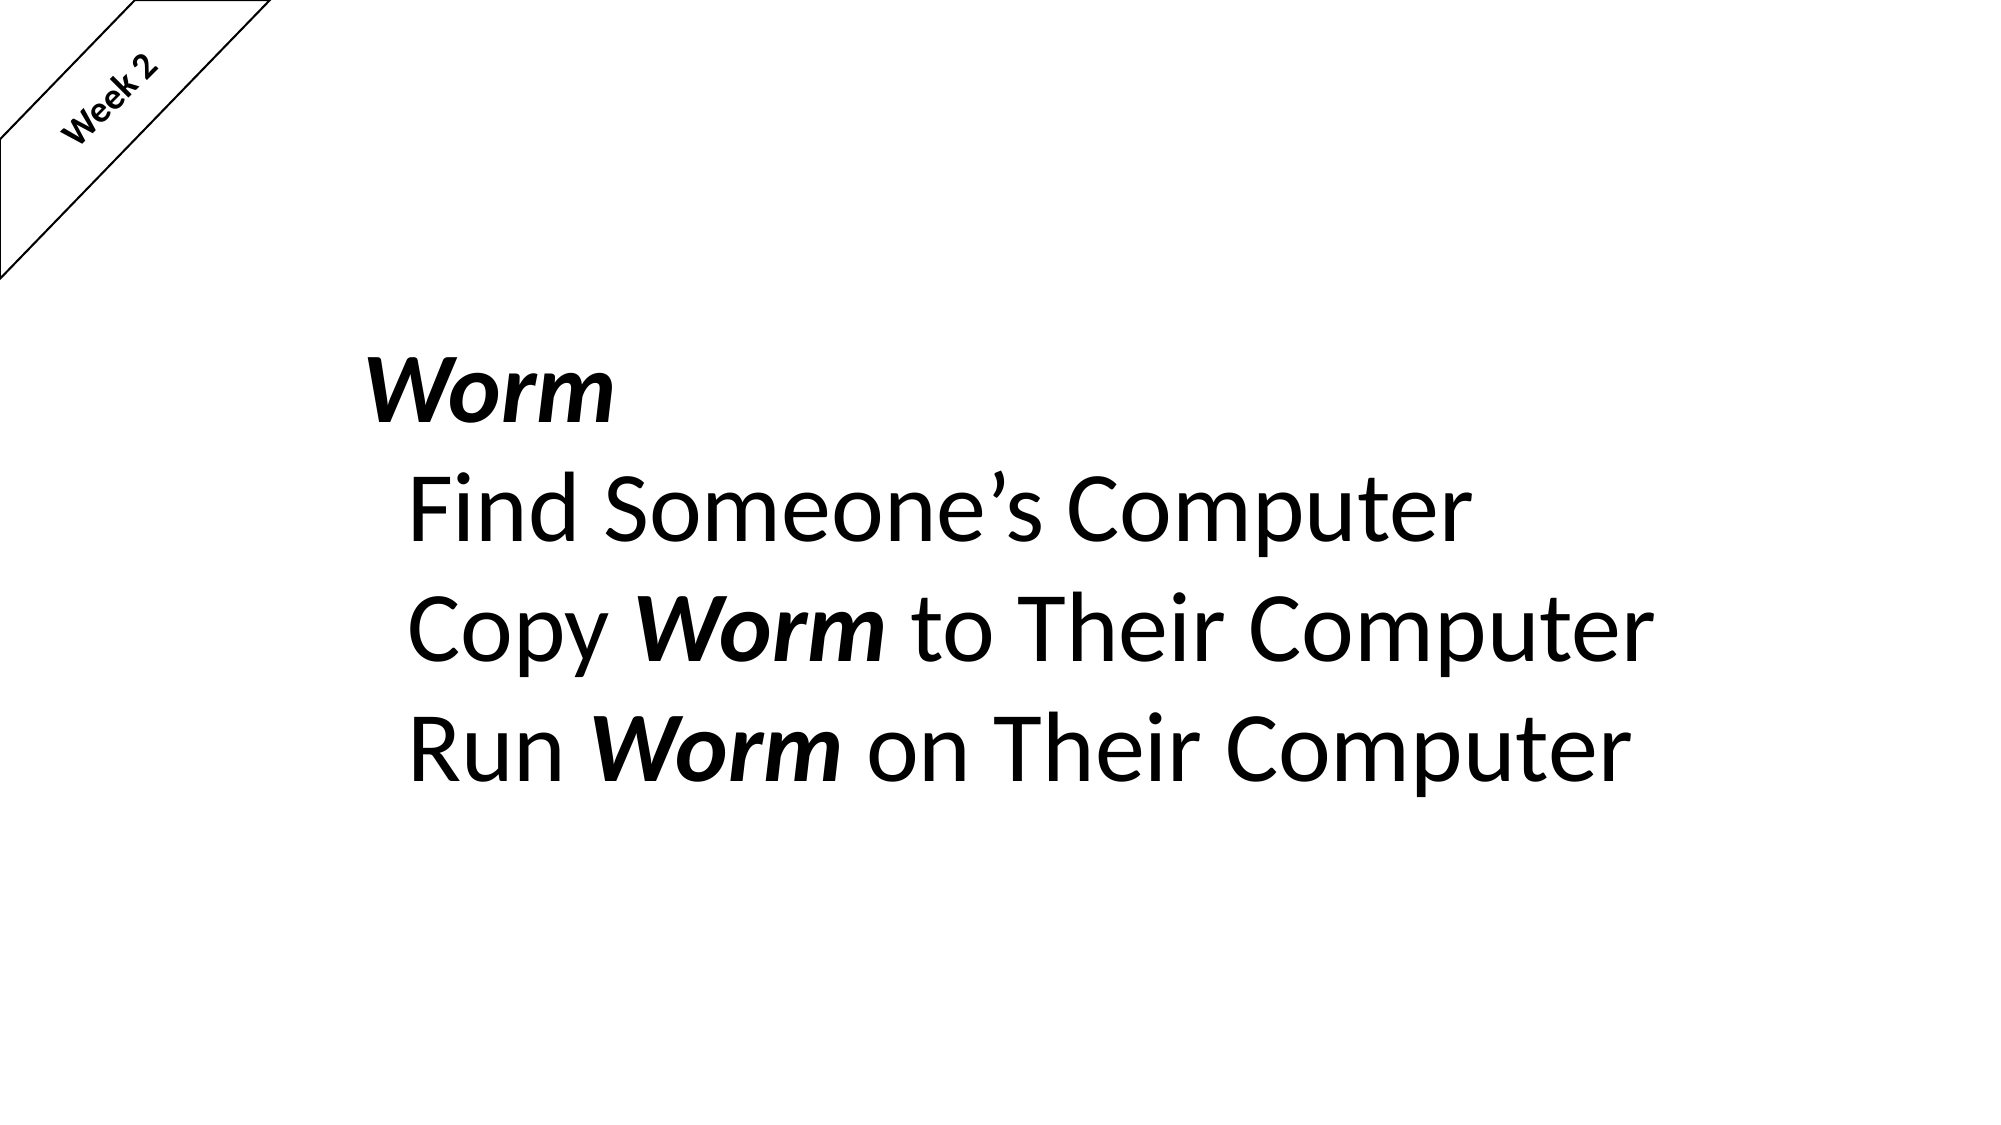

Week 2
Worm
  Find Someone’s Computer
  Copy Worm to Their Computer
  Run Worm on Their Computer